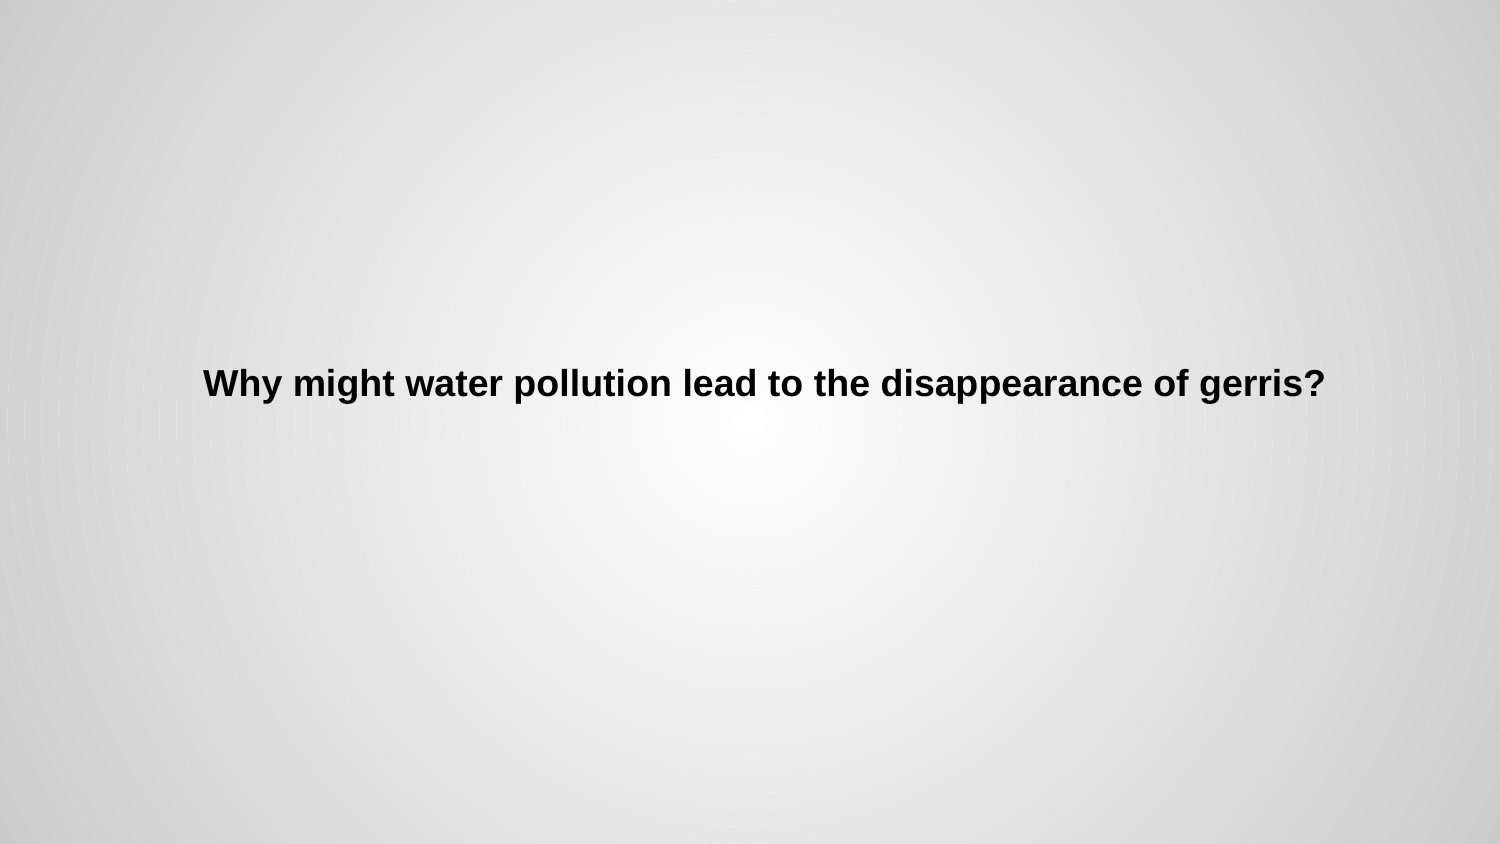

Why might water pollution lead to the disappearance of gerris?